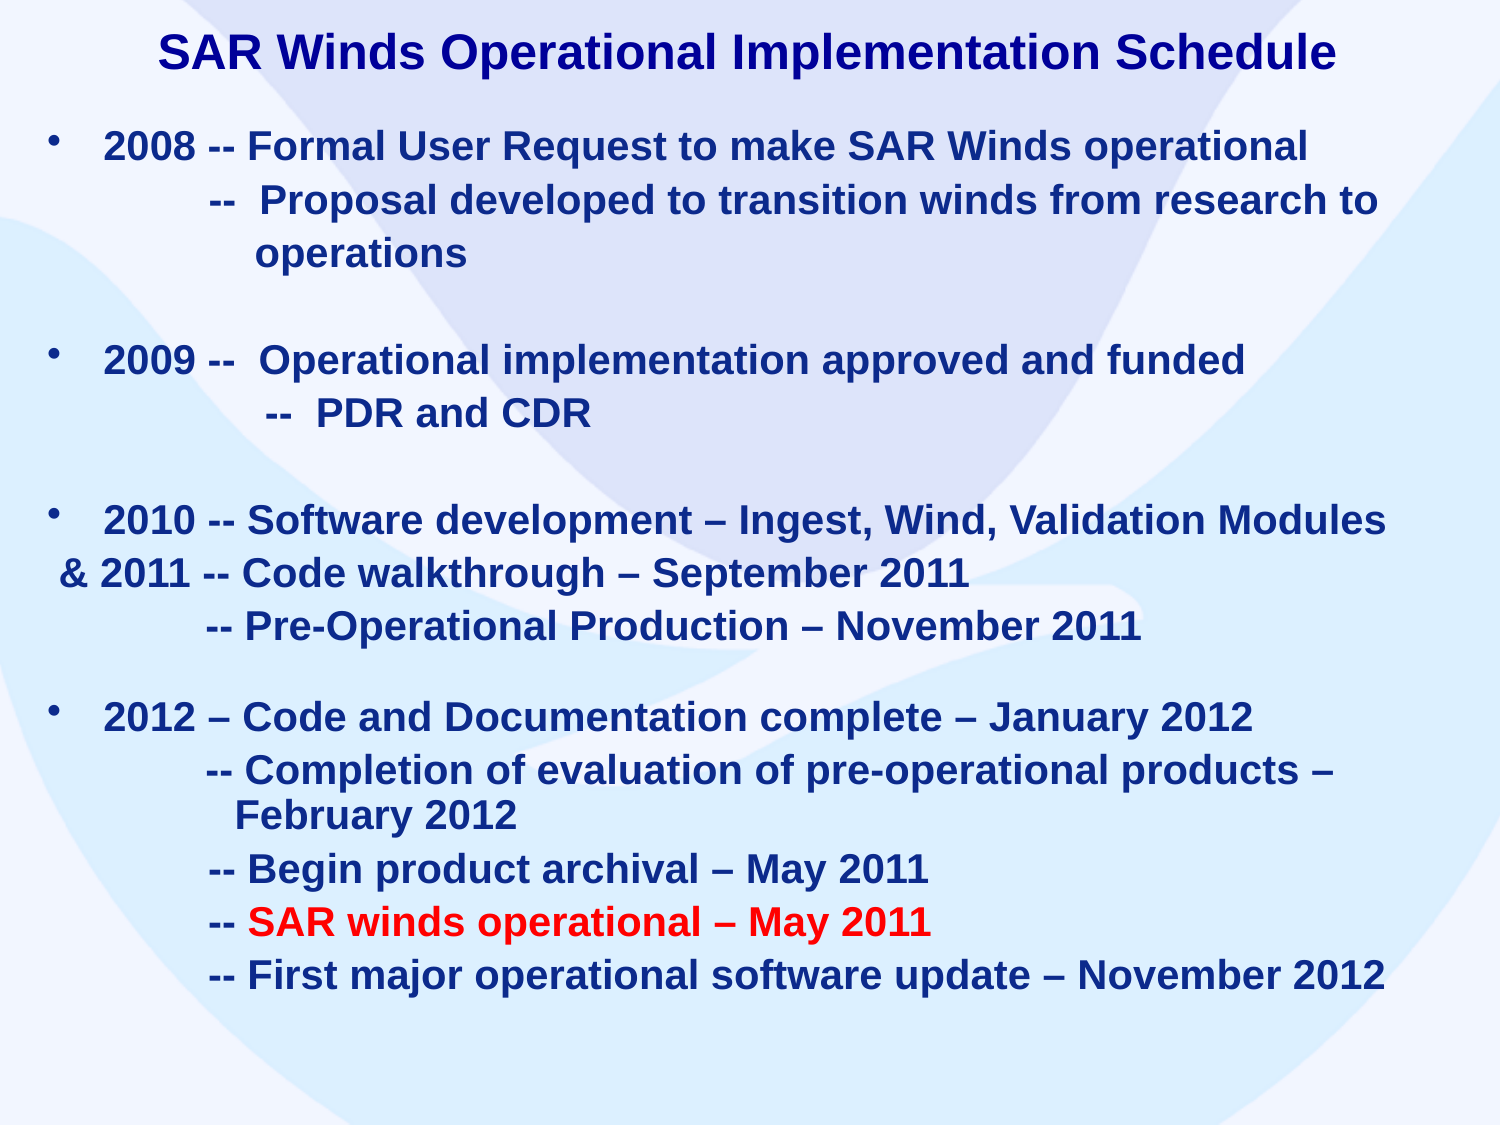

SAR Winds Operational Implementation Schedule
2008 -- Formal User Request to make SAR Winds operational
 --  Proposal developed to transition winds from research to
     operations

2009 --  Operational implementation approved and funded
		 --  PDR and CDR

2010 -- Software development – Ingest, Wind, Validation Modules
 & 2011 -- Code walkthrough – September 2011
 -- Pre-Operational Production – November 2011

2012 – Code and Documentation complete – January 2012
 -- Completion of evaluation of pre-operational products – February 2012
              -- Begin product archival – May 2011
              -- SAR winds operational – May 2011
              -- First major operational software update – November 2012